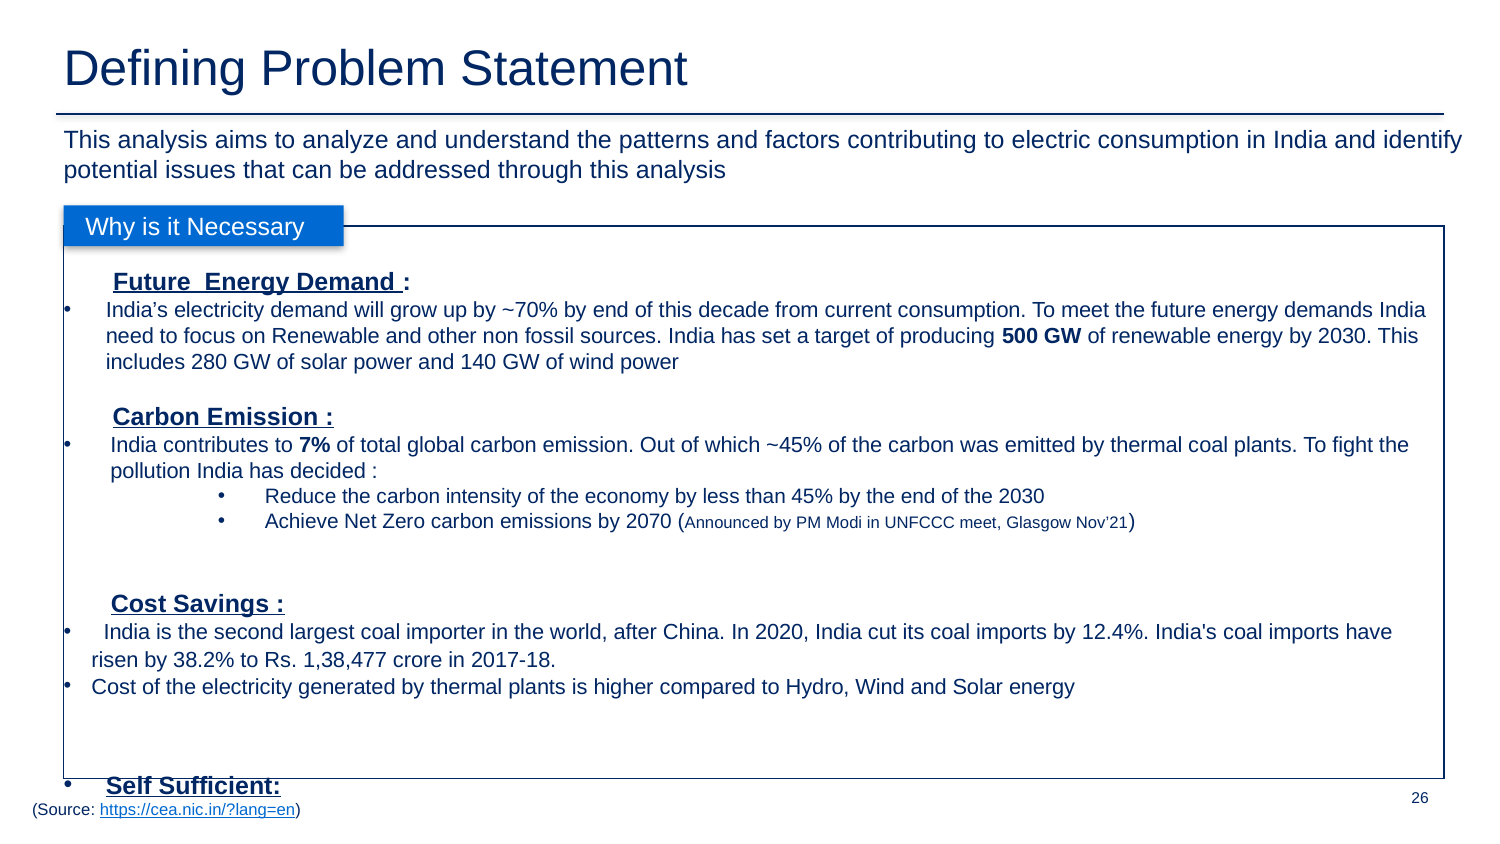

# Defining Problem Statement
This analysis aims to analyze and understand the patterns and factors contributing to electric consumption in India and identify potential issues that can be addressed through this analysis
 Why is it Necessary

      Future  Energy Demand :
India’s electricity demand will grow up by ~70% by end of this decade from current consumption. To meet the future energy demands India need to focus on Renewable and other non fossil sources. India has set a target of producing 500 GW of renewable energy by 2030. This includes 280 GW of solar power and 140 GW of wind power

       Carbon Emission :
India contributes to 7% of total global carbon emission. Out of which ~45% of the carbon was emitted by thermal coal plants. To fight the pollution India has decided :
Reduce the carbon intensity of the economy by less than 45% by the end of the 2030
Achieve Net Zero carbon emissions by 2070 (Announced by PM Modi in UNFCCC meet, Glasgow Nov’21)

       Cost Savings :
  India is the second largest coal importer in the world, after China. In 2020, India cut its coal imports by 12.4%. India's coal imports have   risen by 38.2% to Rs. 1,38,477 crore in 2017-18.
Cost of the electricity generated by thermal plants is higher compared to Hydro, Wind and Solar energy

Self Sufficient:

26
(Source: https://cea.nic.in/?lang=en)